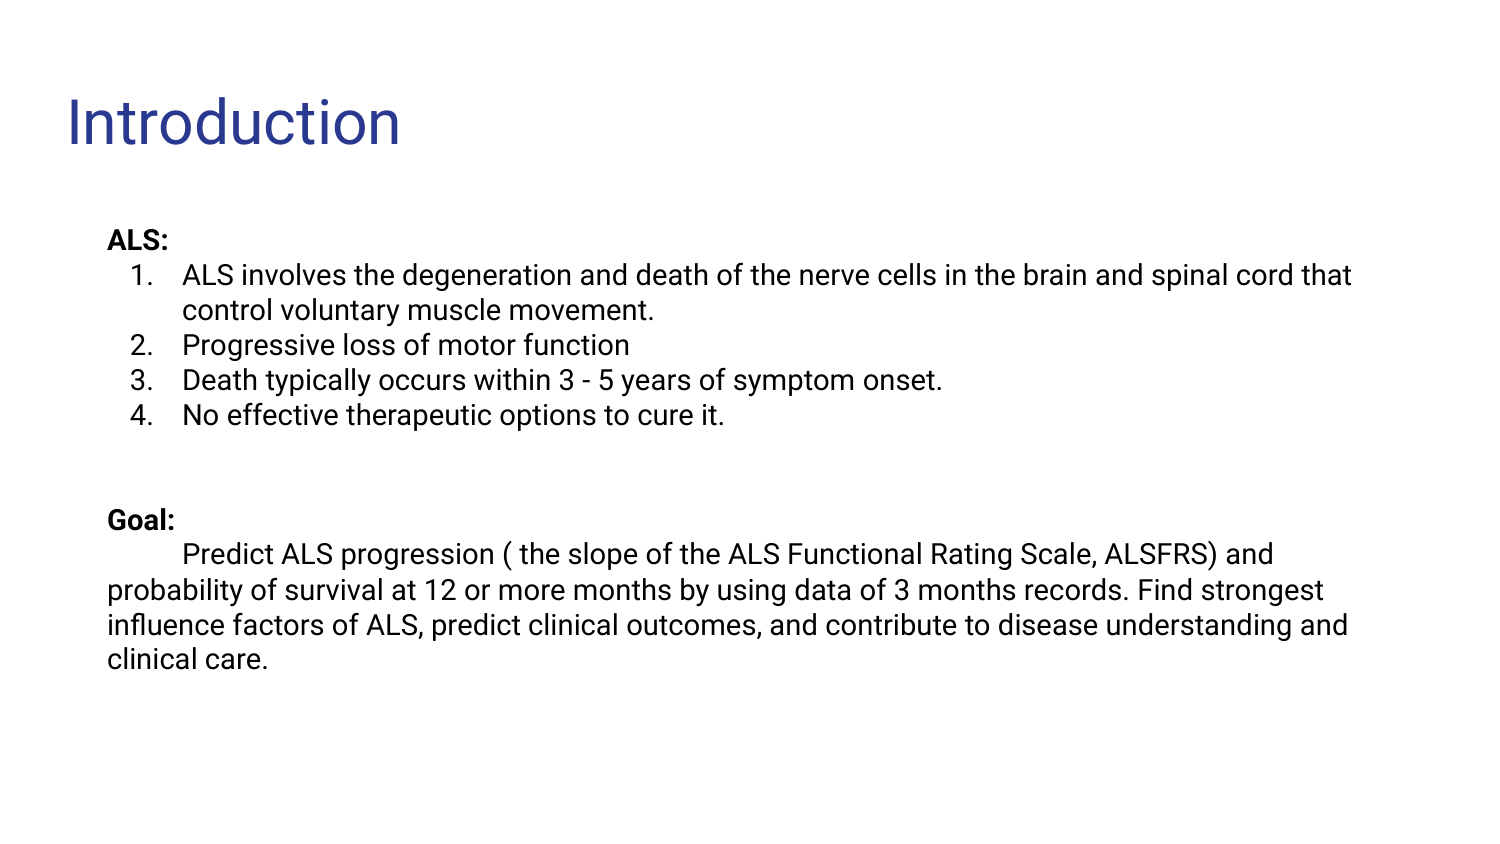

# Introduction
ALS:
ALS involves the degeneration and death of the nerve cells in the brain and spinal cord that control voluntary muscle movement.
Progressive loss of motor function
Death typically occurs within 3 - 5 years of symptom onset.
No effective therapeutic options to cure it.

Goal:
Predict ALS progression ( the slope of the ALS Functional Rating Scale, ALSFRS) and probability of survival at 12 or more months by using data of 3 months records. Find strongest influence factors of ALS, predict clinical outcomes, and contribute to disease understanding and clinical care.